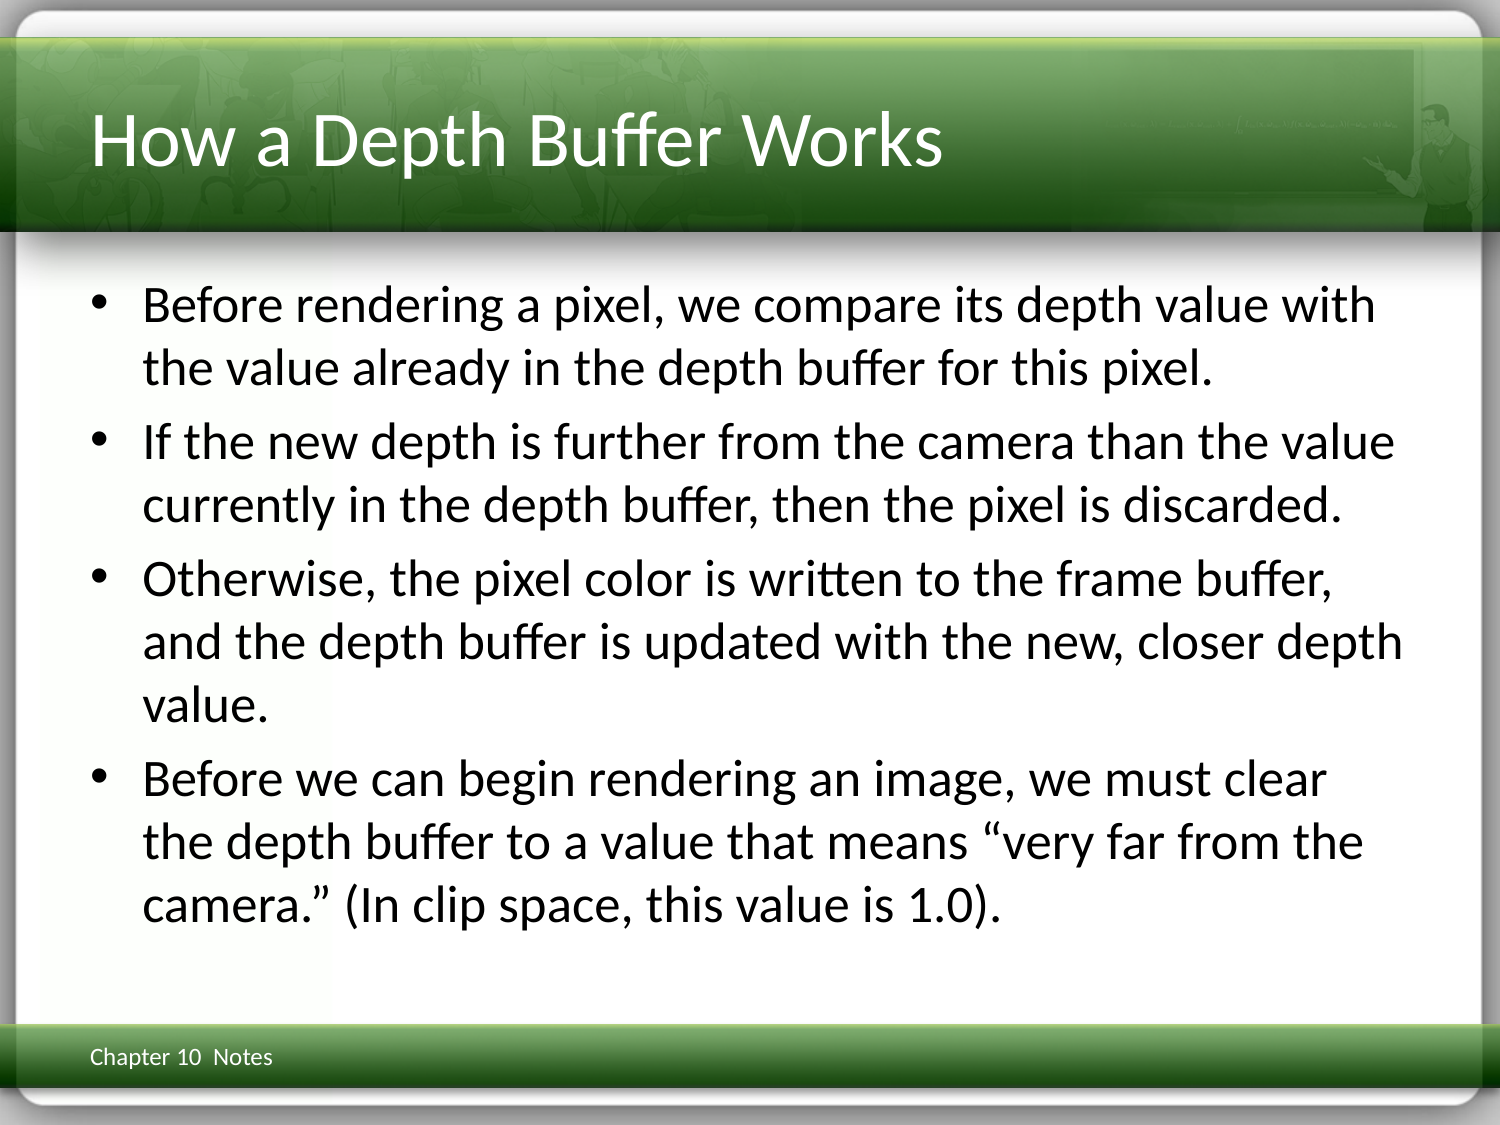

# How a Depth Buffer Works
Before rendering a pixel, we compare its depth value with the value already in the depth buffer for this pixel.
If the new depth is further from the camera than the value currently in the depth buffer, then the pixel is discarded.
Otherwise, the pixel color is written to the frame buffer, and the depth buffer is updated with the new, closer depth value.
Before we can begin rendering an image, we must clear the depth buffer to a value that means “very far from the camera.” (In clip space, this value is 1.0).
Chapter 10  Notes
3D Math Primer for Graphics & Game Dev
275